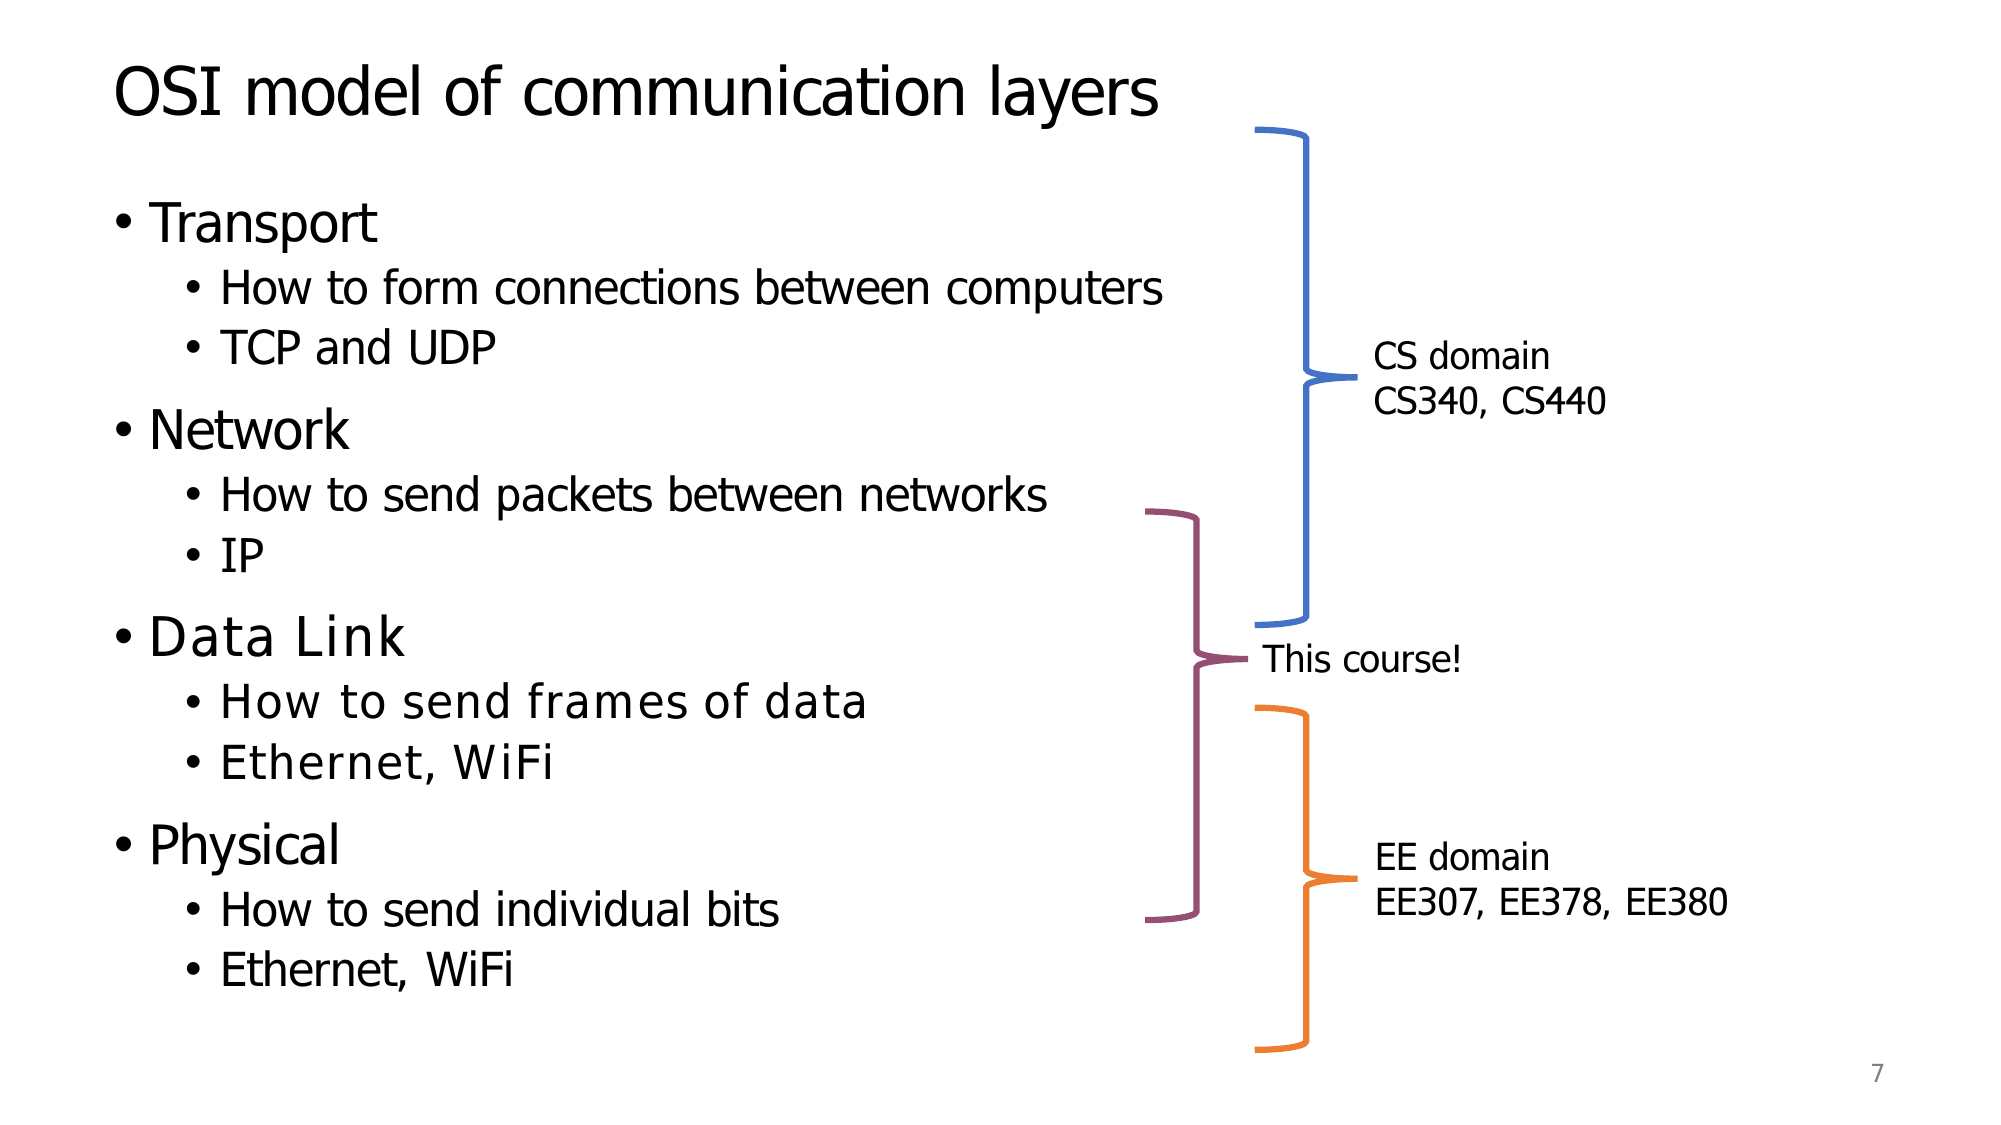

# OSI model of communication layers

Transport
How to form connections between computers
TCP and UDP
Network
How to send packets between networks
IP
Data Link
How to send frames of data
Ethernet, WiFi
Physical
How to send individual bits
Ethernet, WiFi

CS domain
CS340, CS440

This course!

EE domain
EE307, EE378, EE380
7